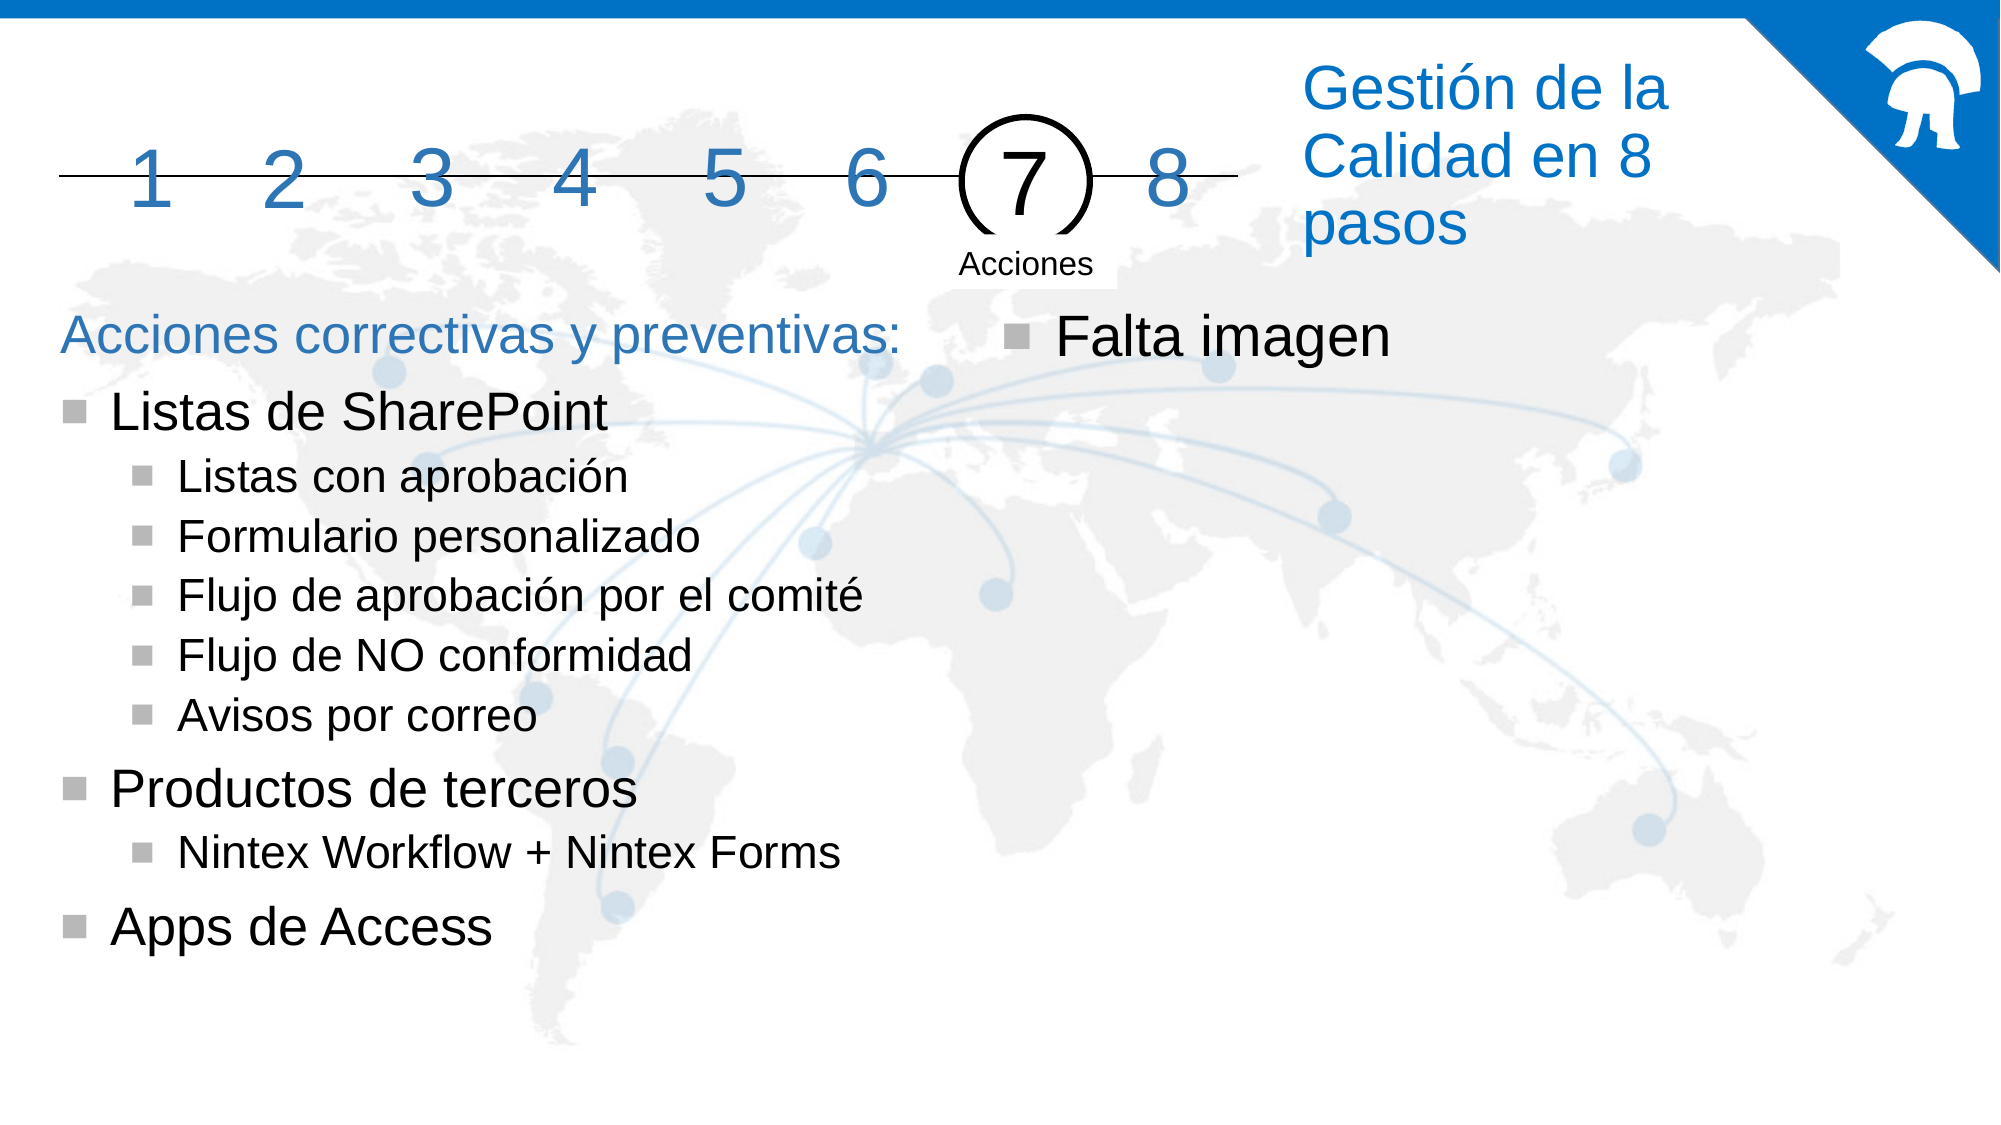

# Gestión de la Calidad en 8 pasos
3
4
5
6
7
8
1

2
Acciones
Acciones correctivas y preventivas:
 Listas de SharePoint
 Listas con aprobación
 Formulario personalizado
 Flujo de aprobación por el comité
 Flujo de NO conformidad
 Avisos por correo
 Productos de terceros
 Nintex Workflow + Nintex Forms
 Apps de Access
 Falta imagen